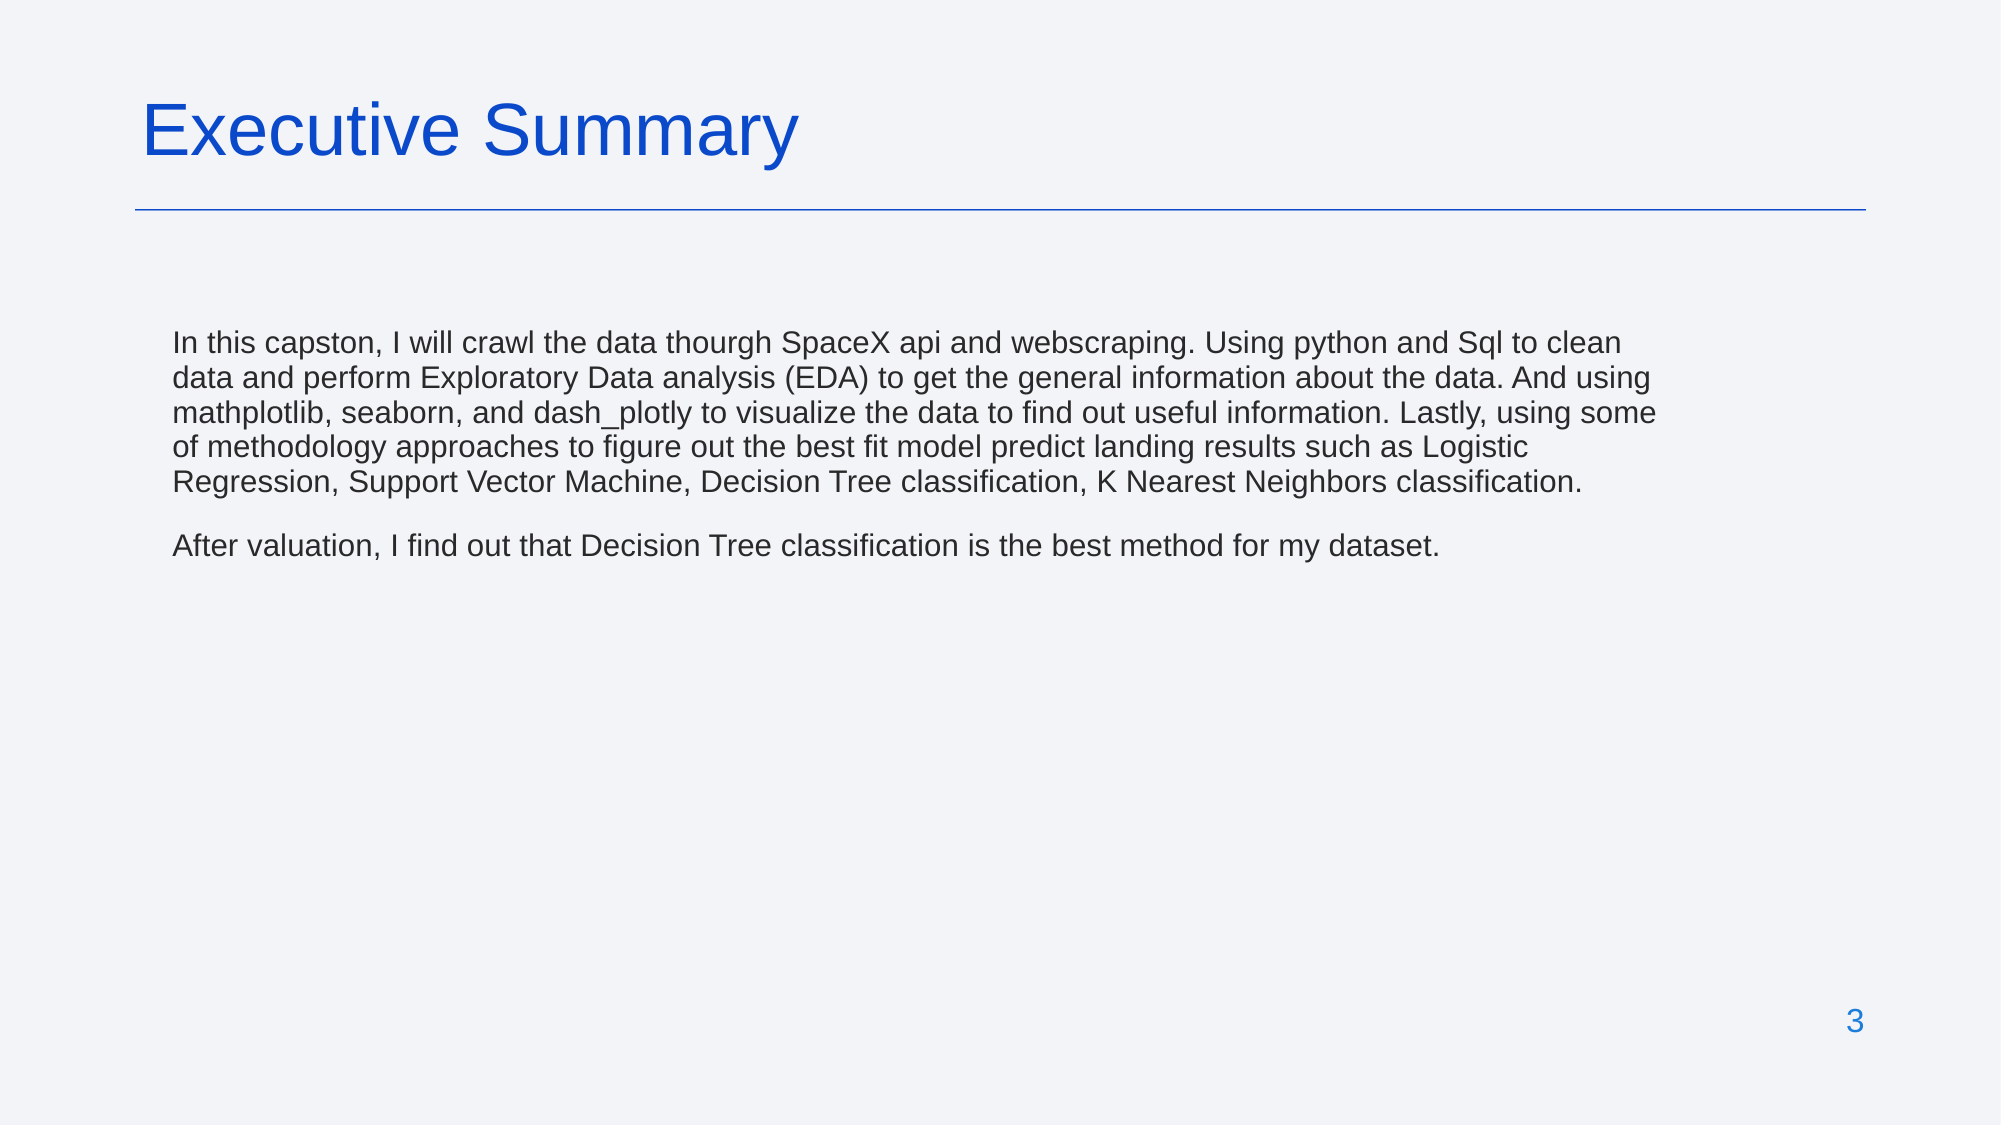

Executive Summary
In this capston, I will crawl the data thourgh SpaceX api and webscraping. Using python and Sql to clean data and perform Exploratory Data analysis (EDA) to get the general information about the data. And using mathplotlib, seaborn, and dash_plotly to visualize the data to find out useful information. Lastly, using some of methodology approaches to figure out the best fit model predict landing results such as Logistic Regression, Support Vector Machine, Decision Tree classification, K Nearest Neighbors classification.
After valuation, I find out that Decision Tree classification is the best method for my dataset.
3